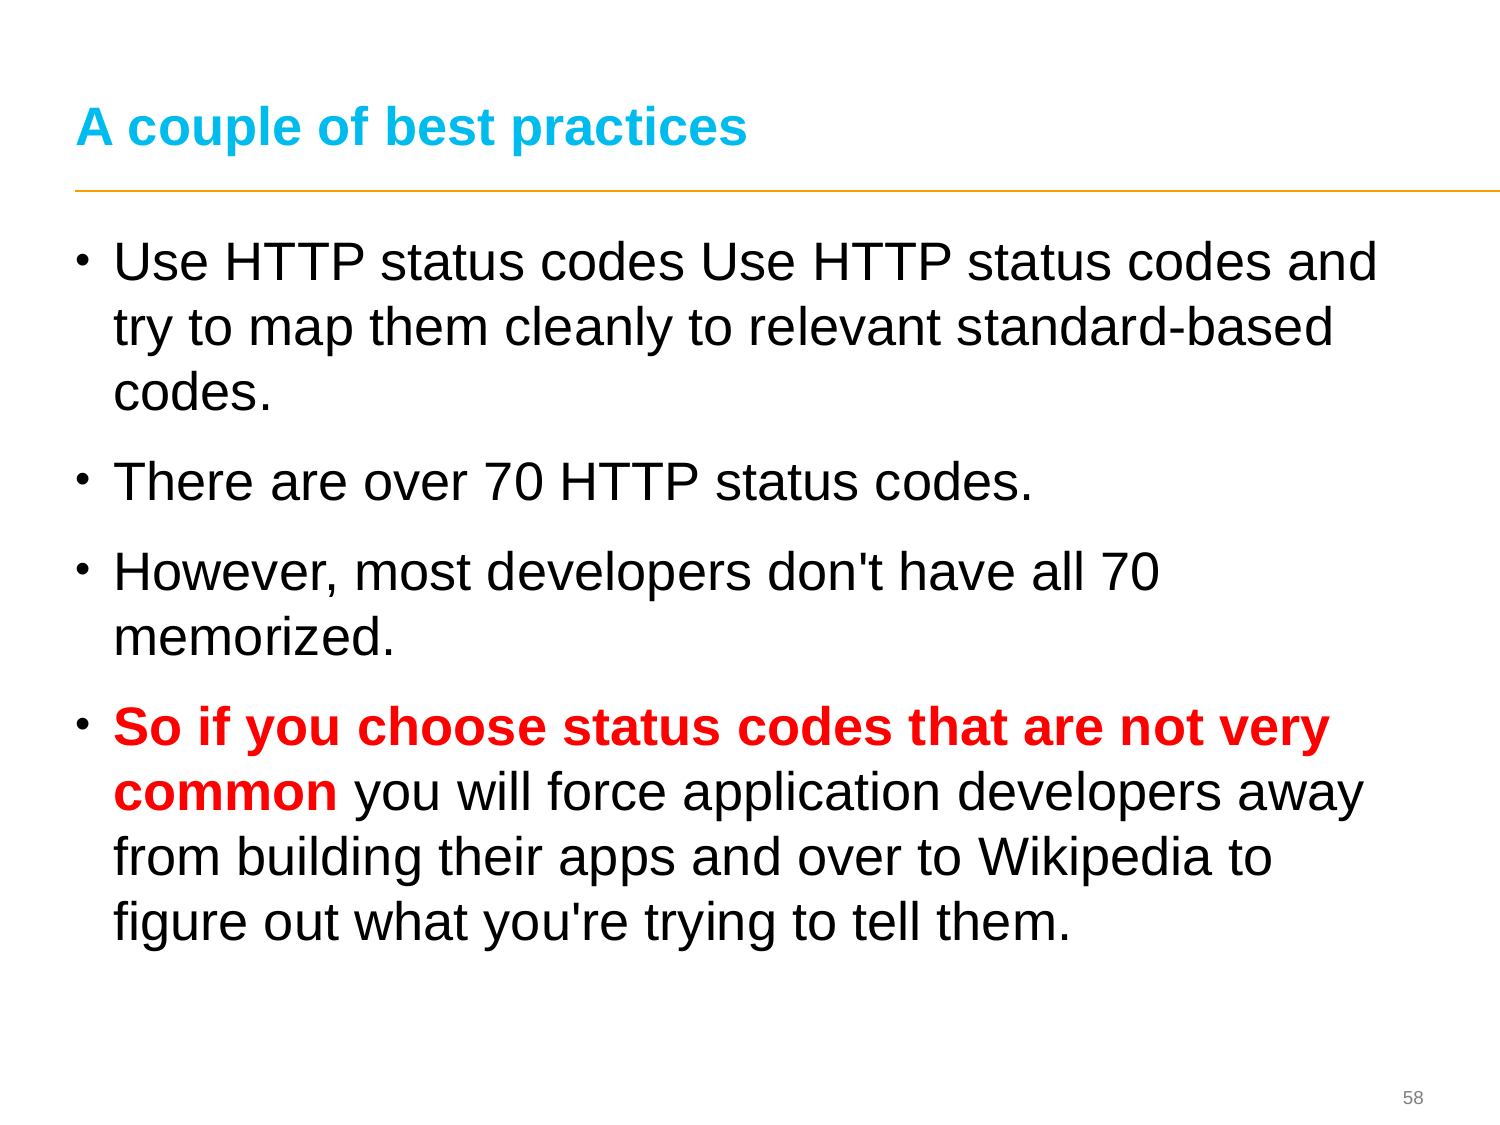

# A couple of best practices
Use HTTP status codes Use HTTP status codes and try to map them cleanly to relevant standard-based codes.
There are over 70 HTTP status codes.
However, most developers don't have all 70 memorized.
So if you choose status codes that are not very common you will force application developers away from building their apps and over to Wikipedia to figure out what you're trying to tell them.